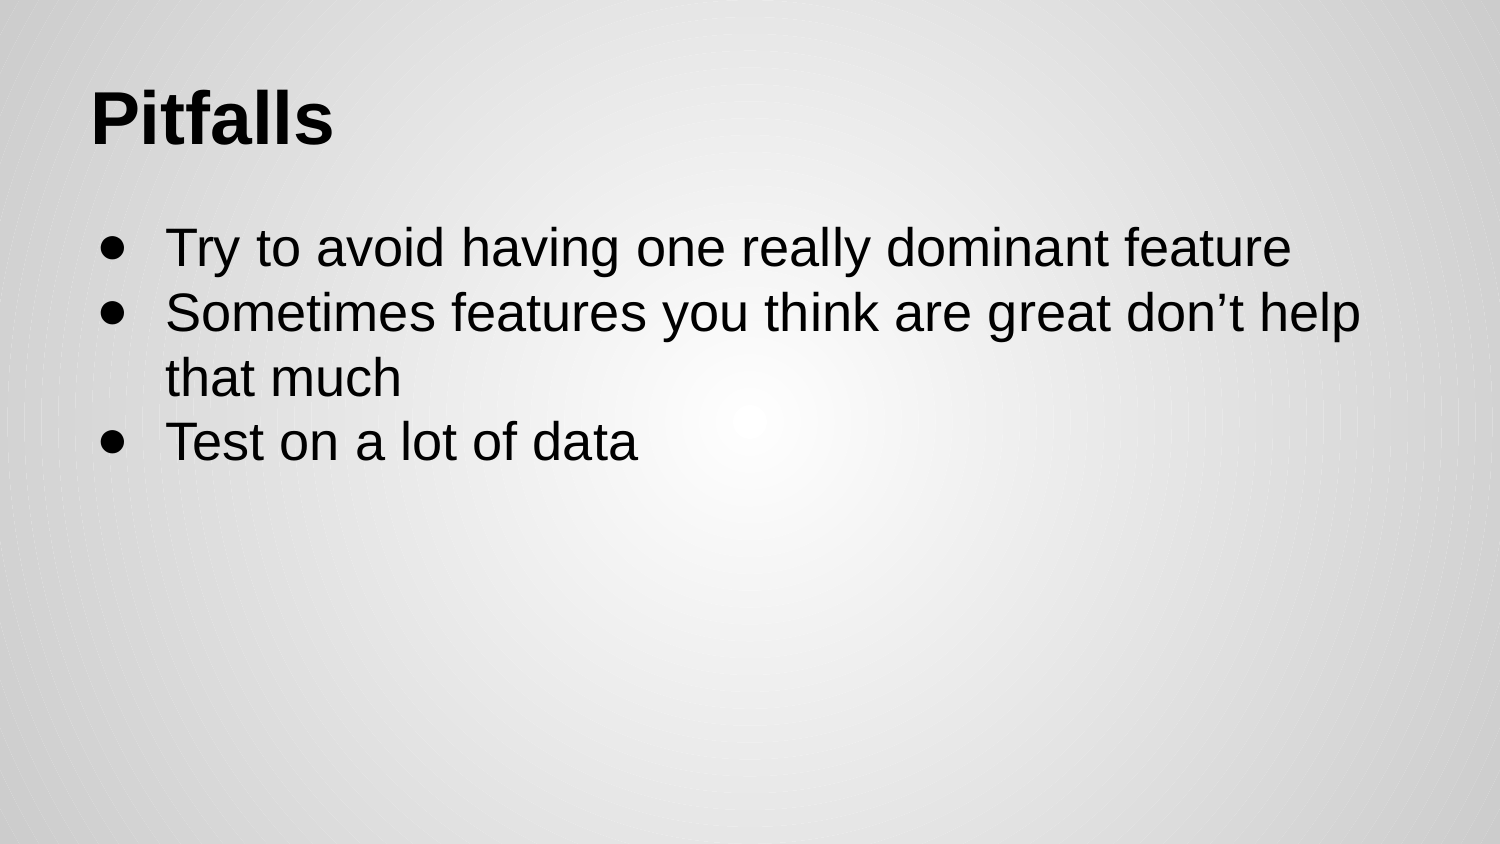

# Pitfalls
Try to avoid having one really dominant feature
Sometimes features you think are great don’t help that much
Test on a lot of data